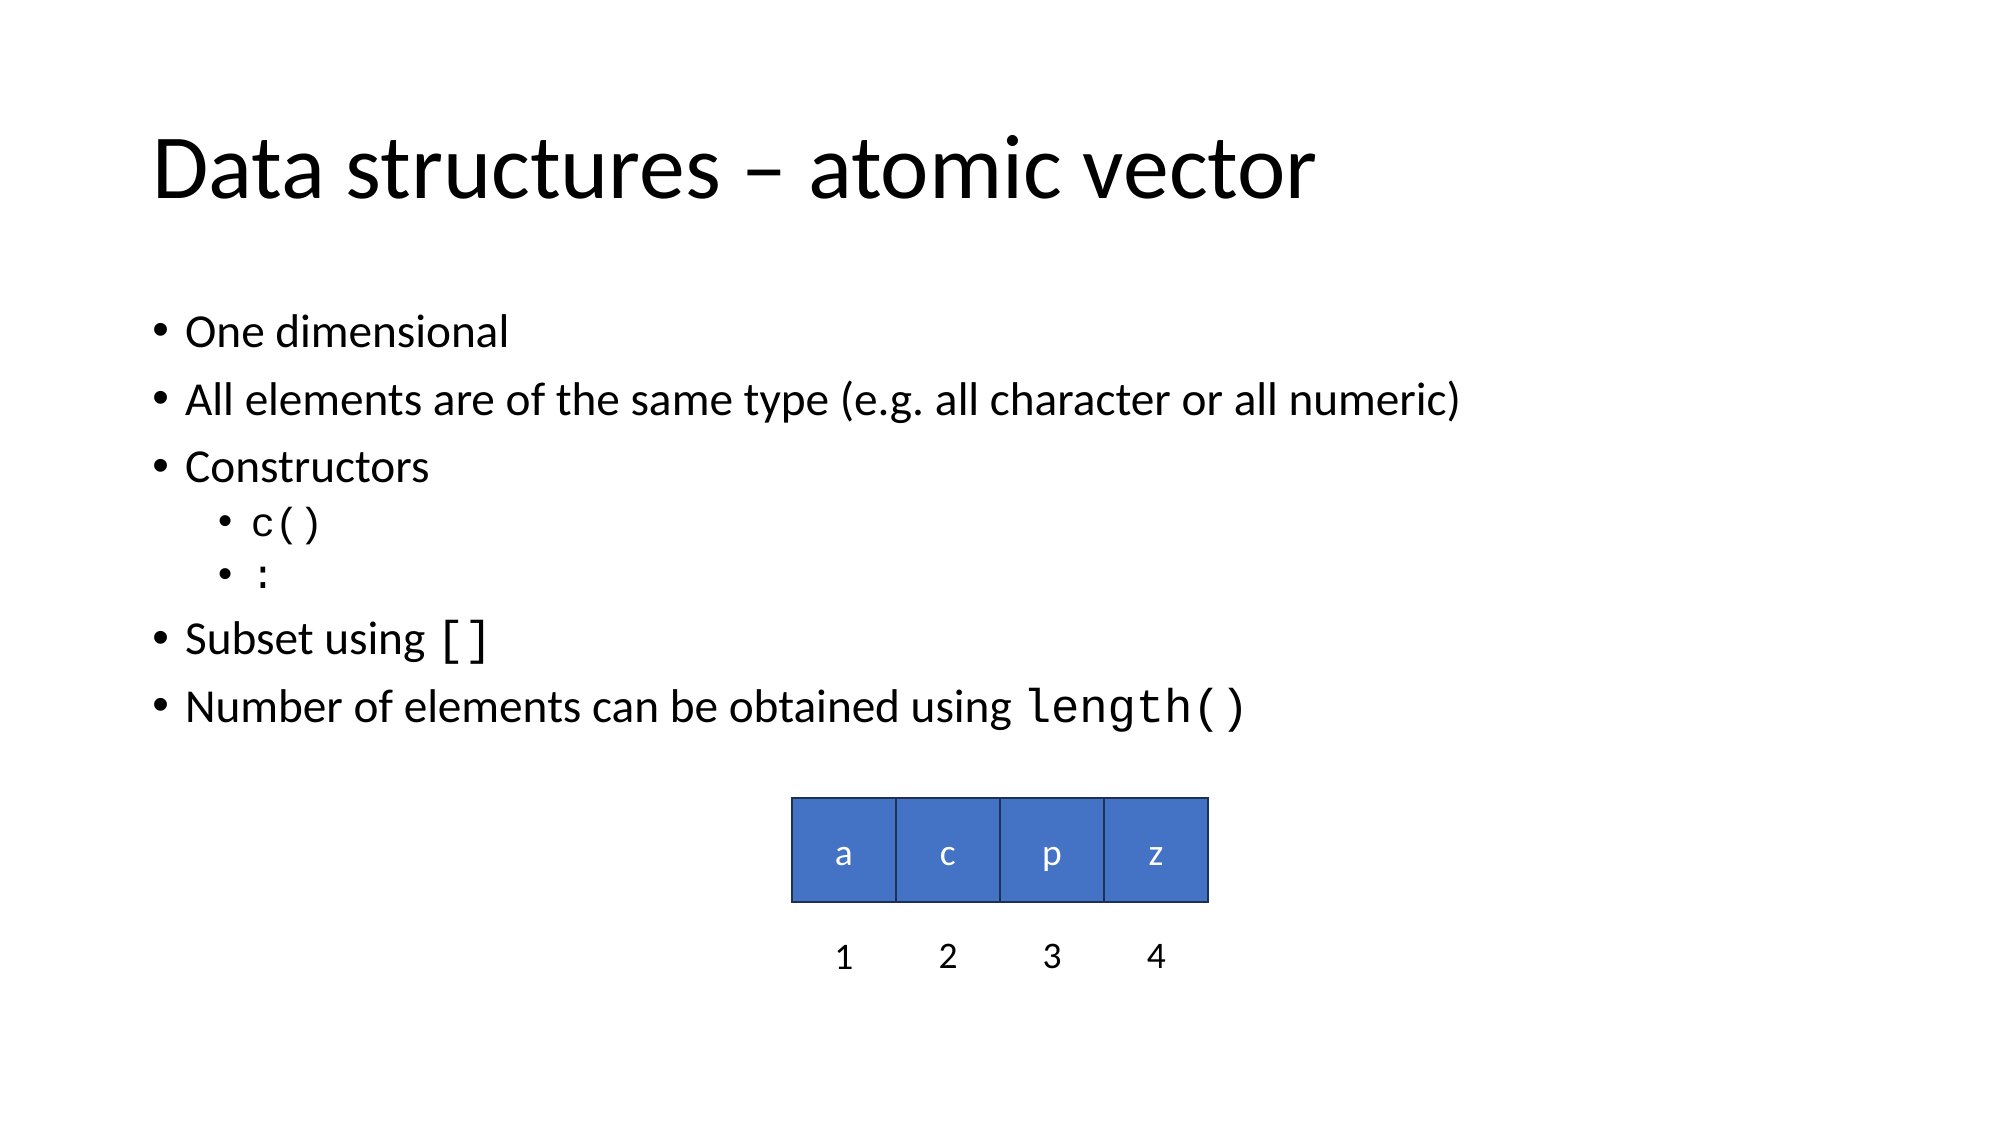

# Data structures – atomic vector
One dimensional
All elements are of the same type (e.g. all character or all numeric)
Constructors
c()
:
Subset using []
Number of elements can be obtained using length()

a
c
p
z
4
3
2
1